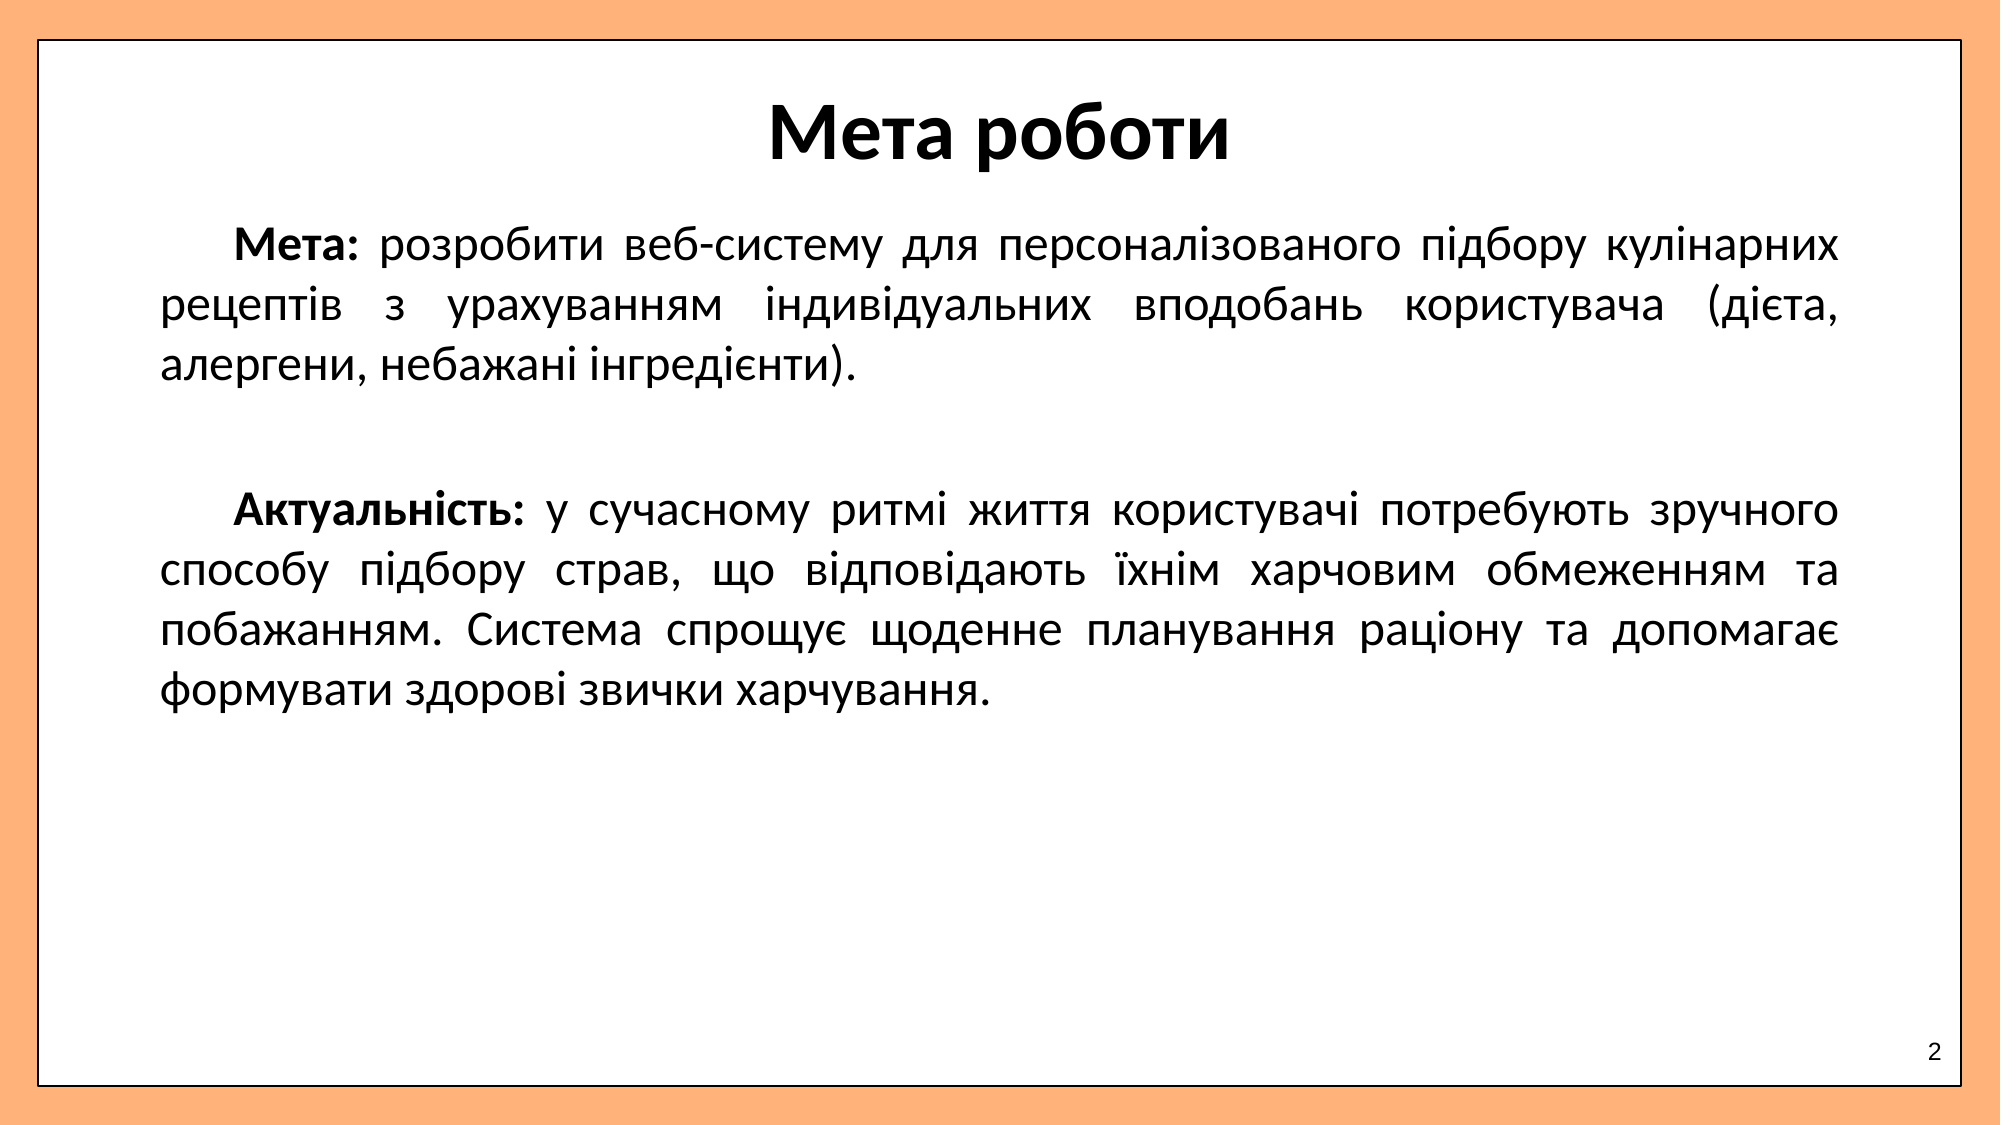

# Мета роботи
Мета: розробити веб-систему для персоналізованого підбору кулінарних рецептів з урахуванням індивідуальних вподобань користувача (дієта, алергени, небажані інгредієнти).

Актуальність: у сучасному ритмі життя користувачі потребують зручного способу підбору страв, що відповідають їхнім харчовим обмеженням та побажанням. Система спрощує щоденне планування раціону та допомагає формувати здорові звички харчування.

2